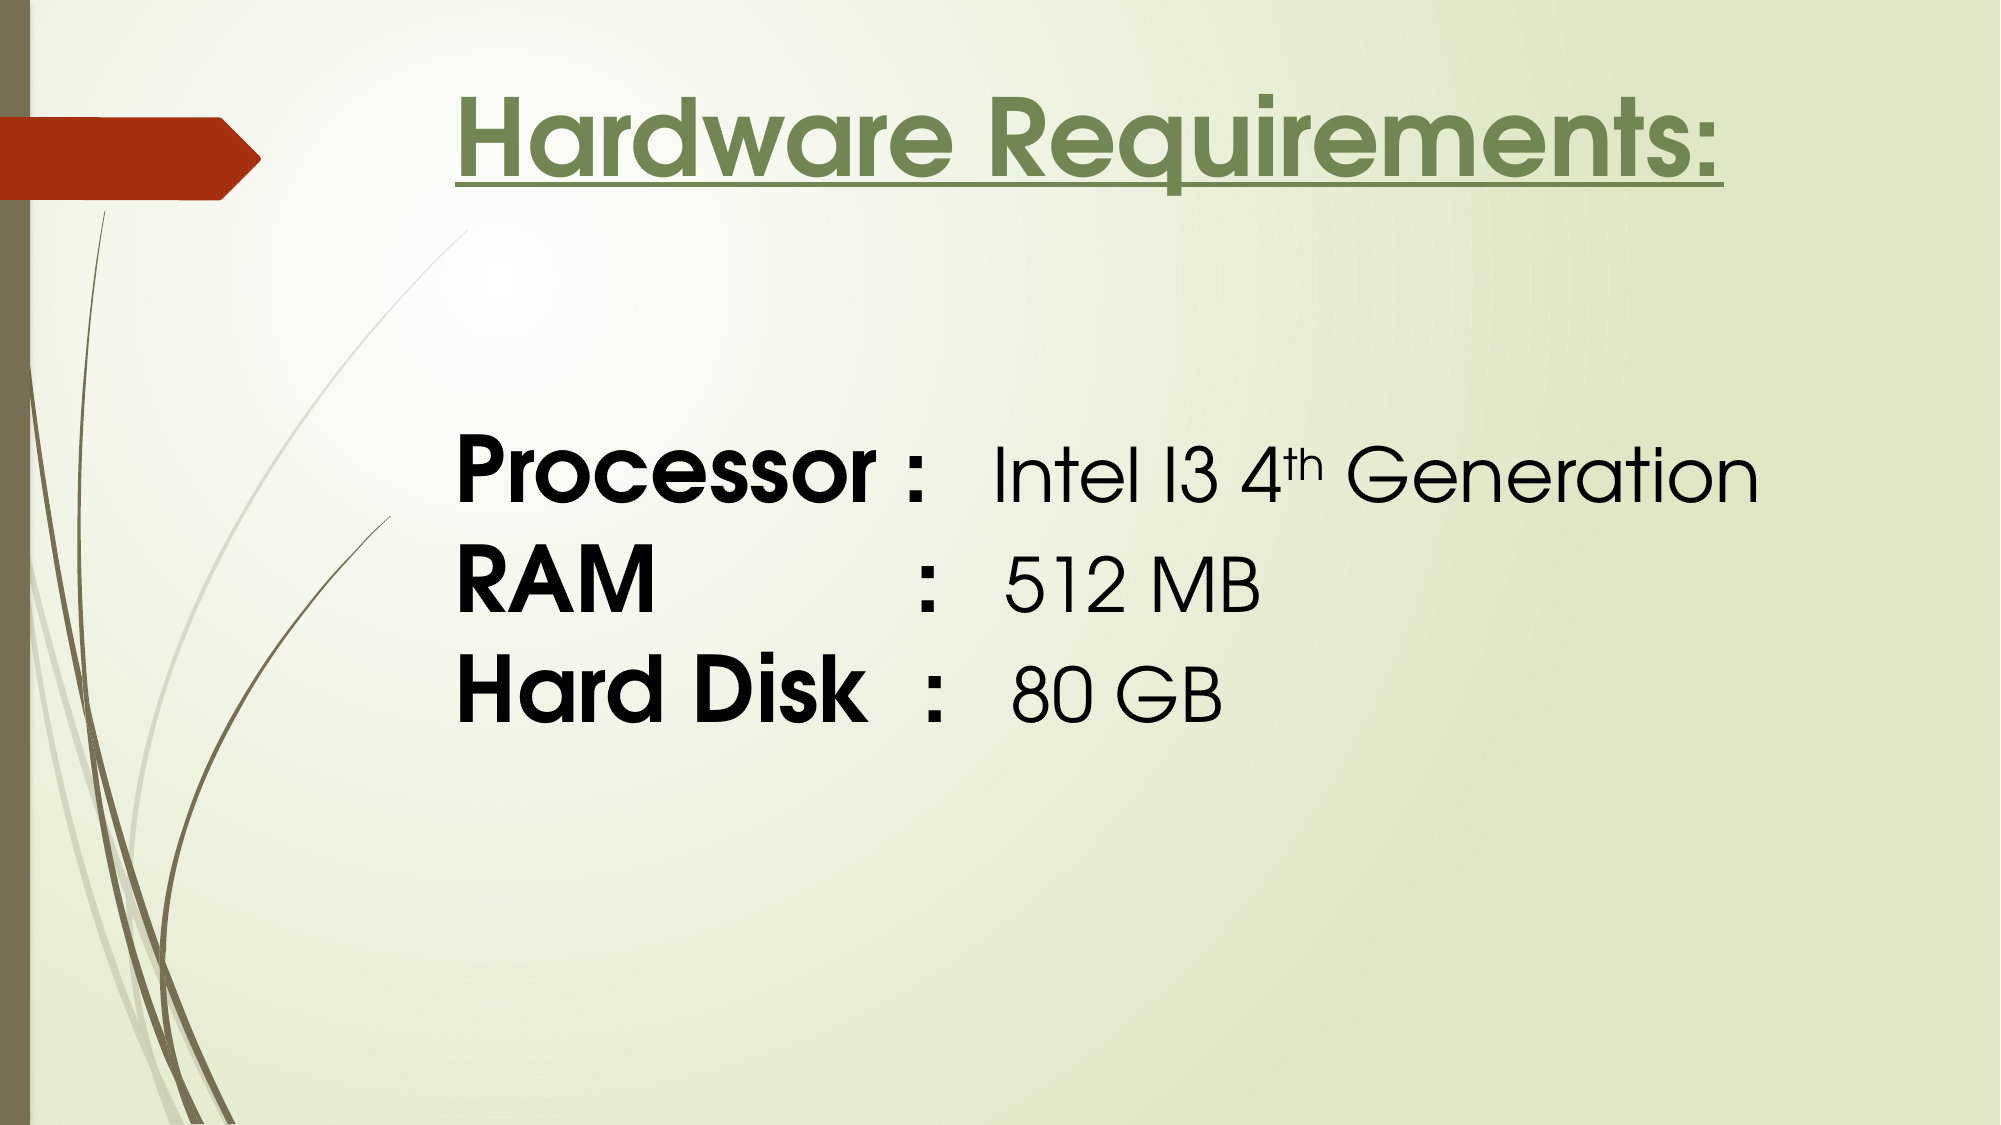

# Hardware Requirements:
Processor :   Intel I3 4th Generation
RAM          :   512 MB
Hard Disk  :   80 GB